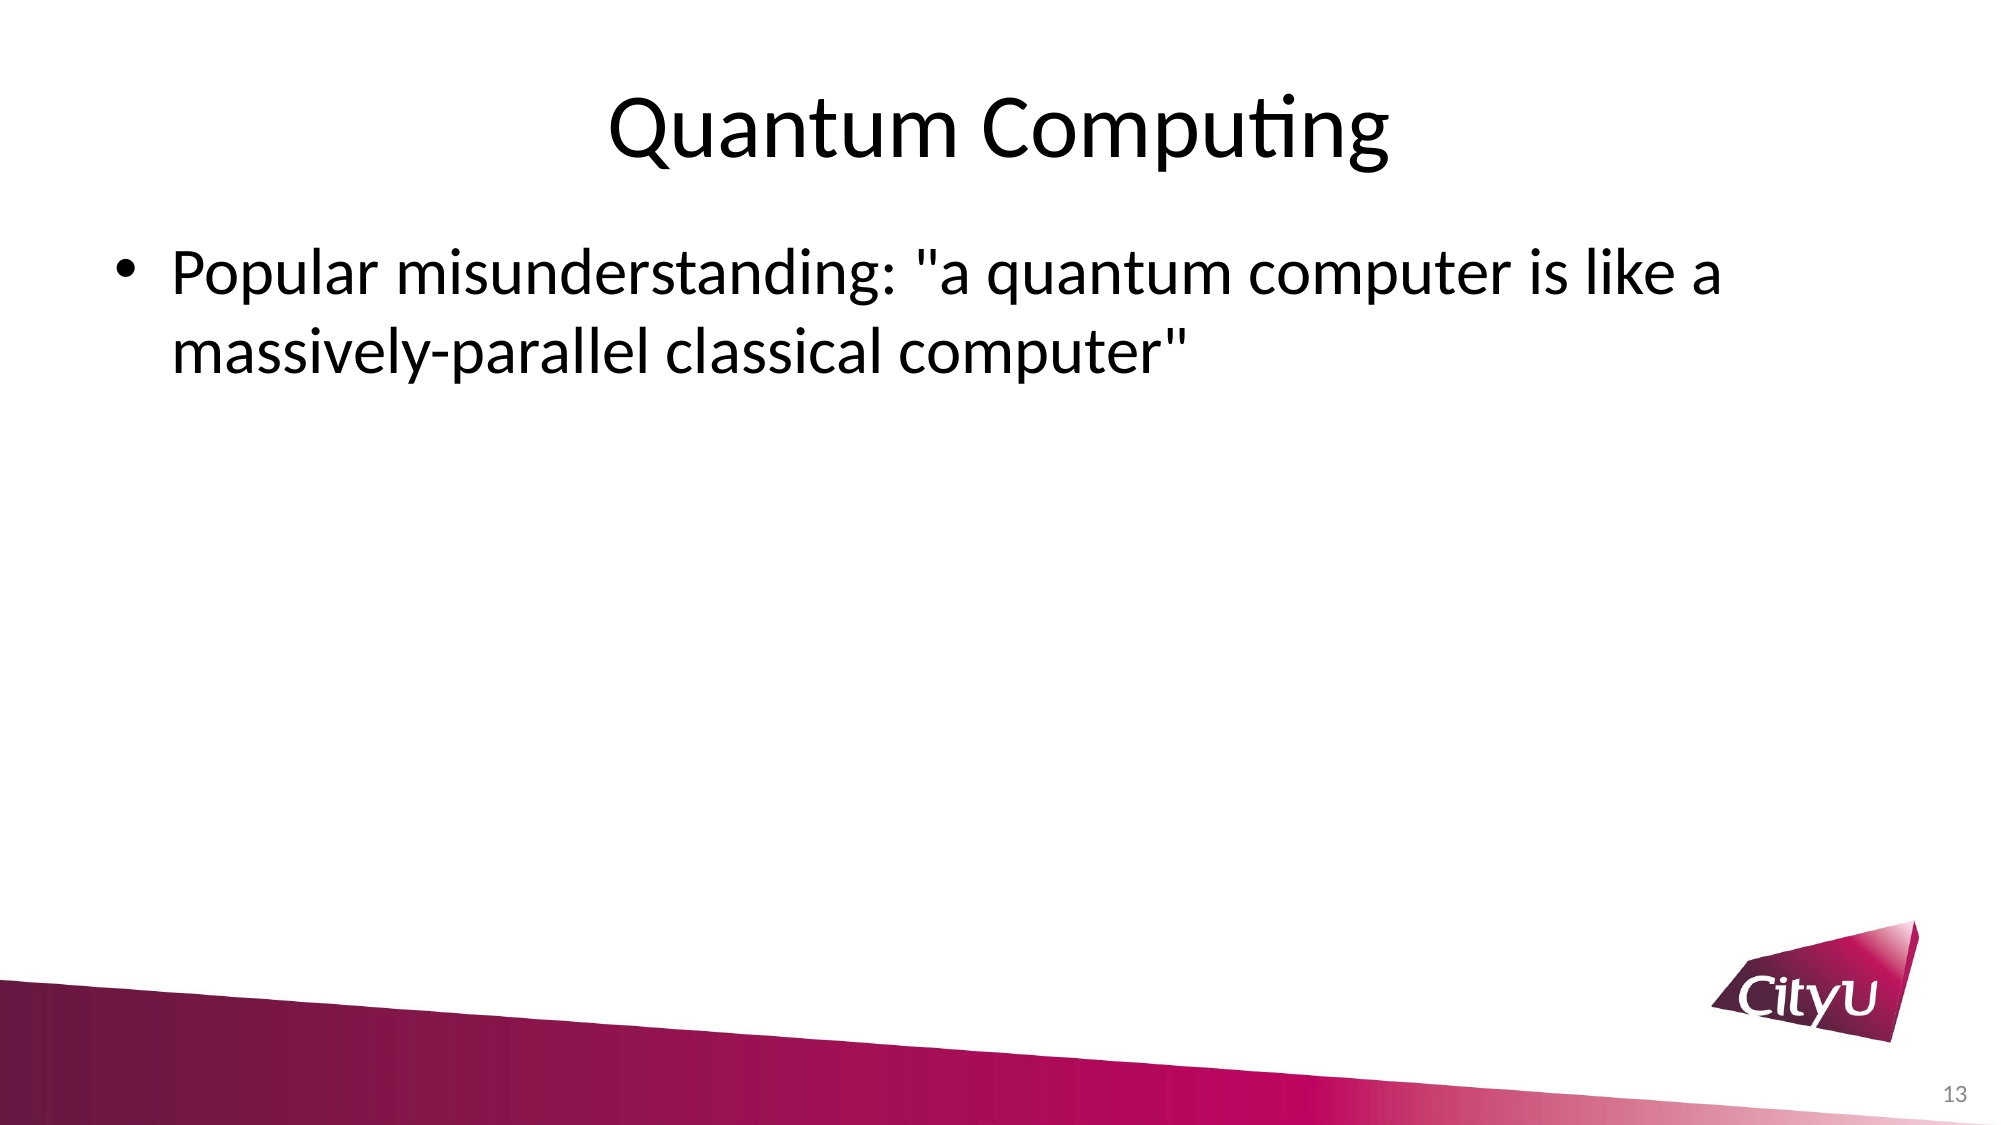

# Quantum Computing
Popular misunderstanding: "a quantum computer is like a massively-parallel classical computer"
13